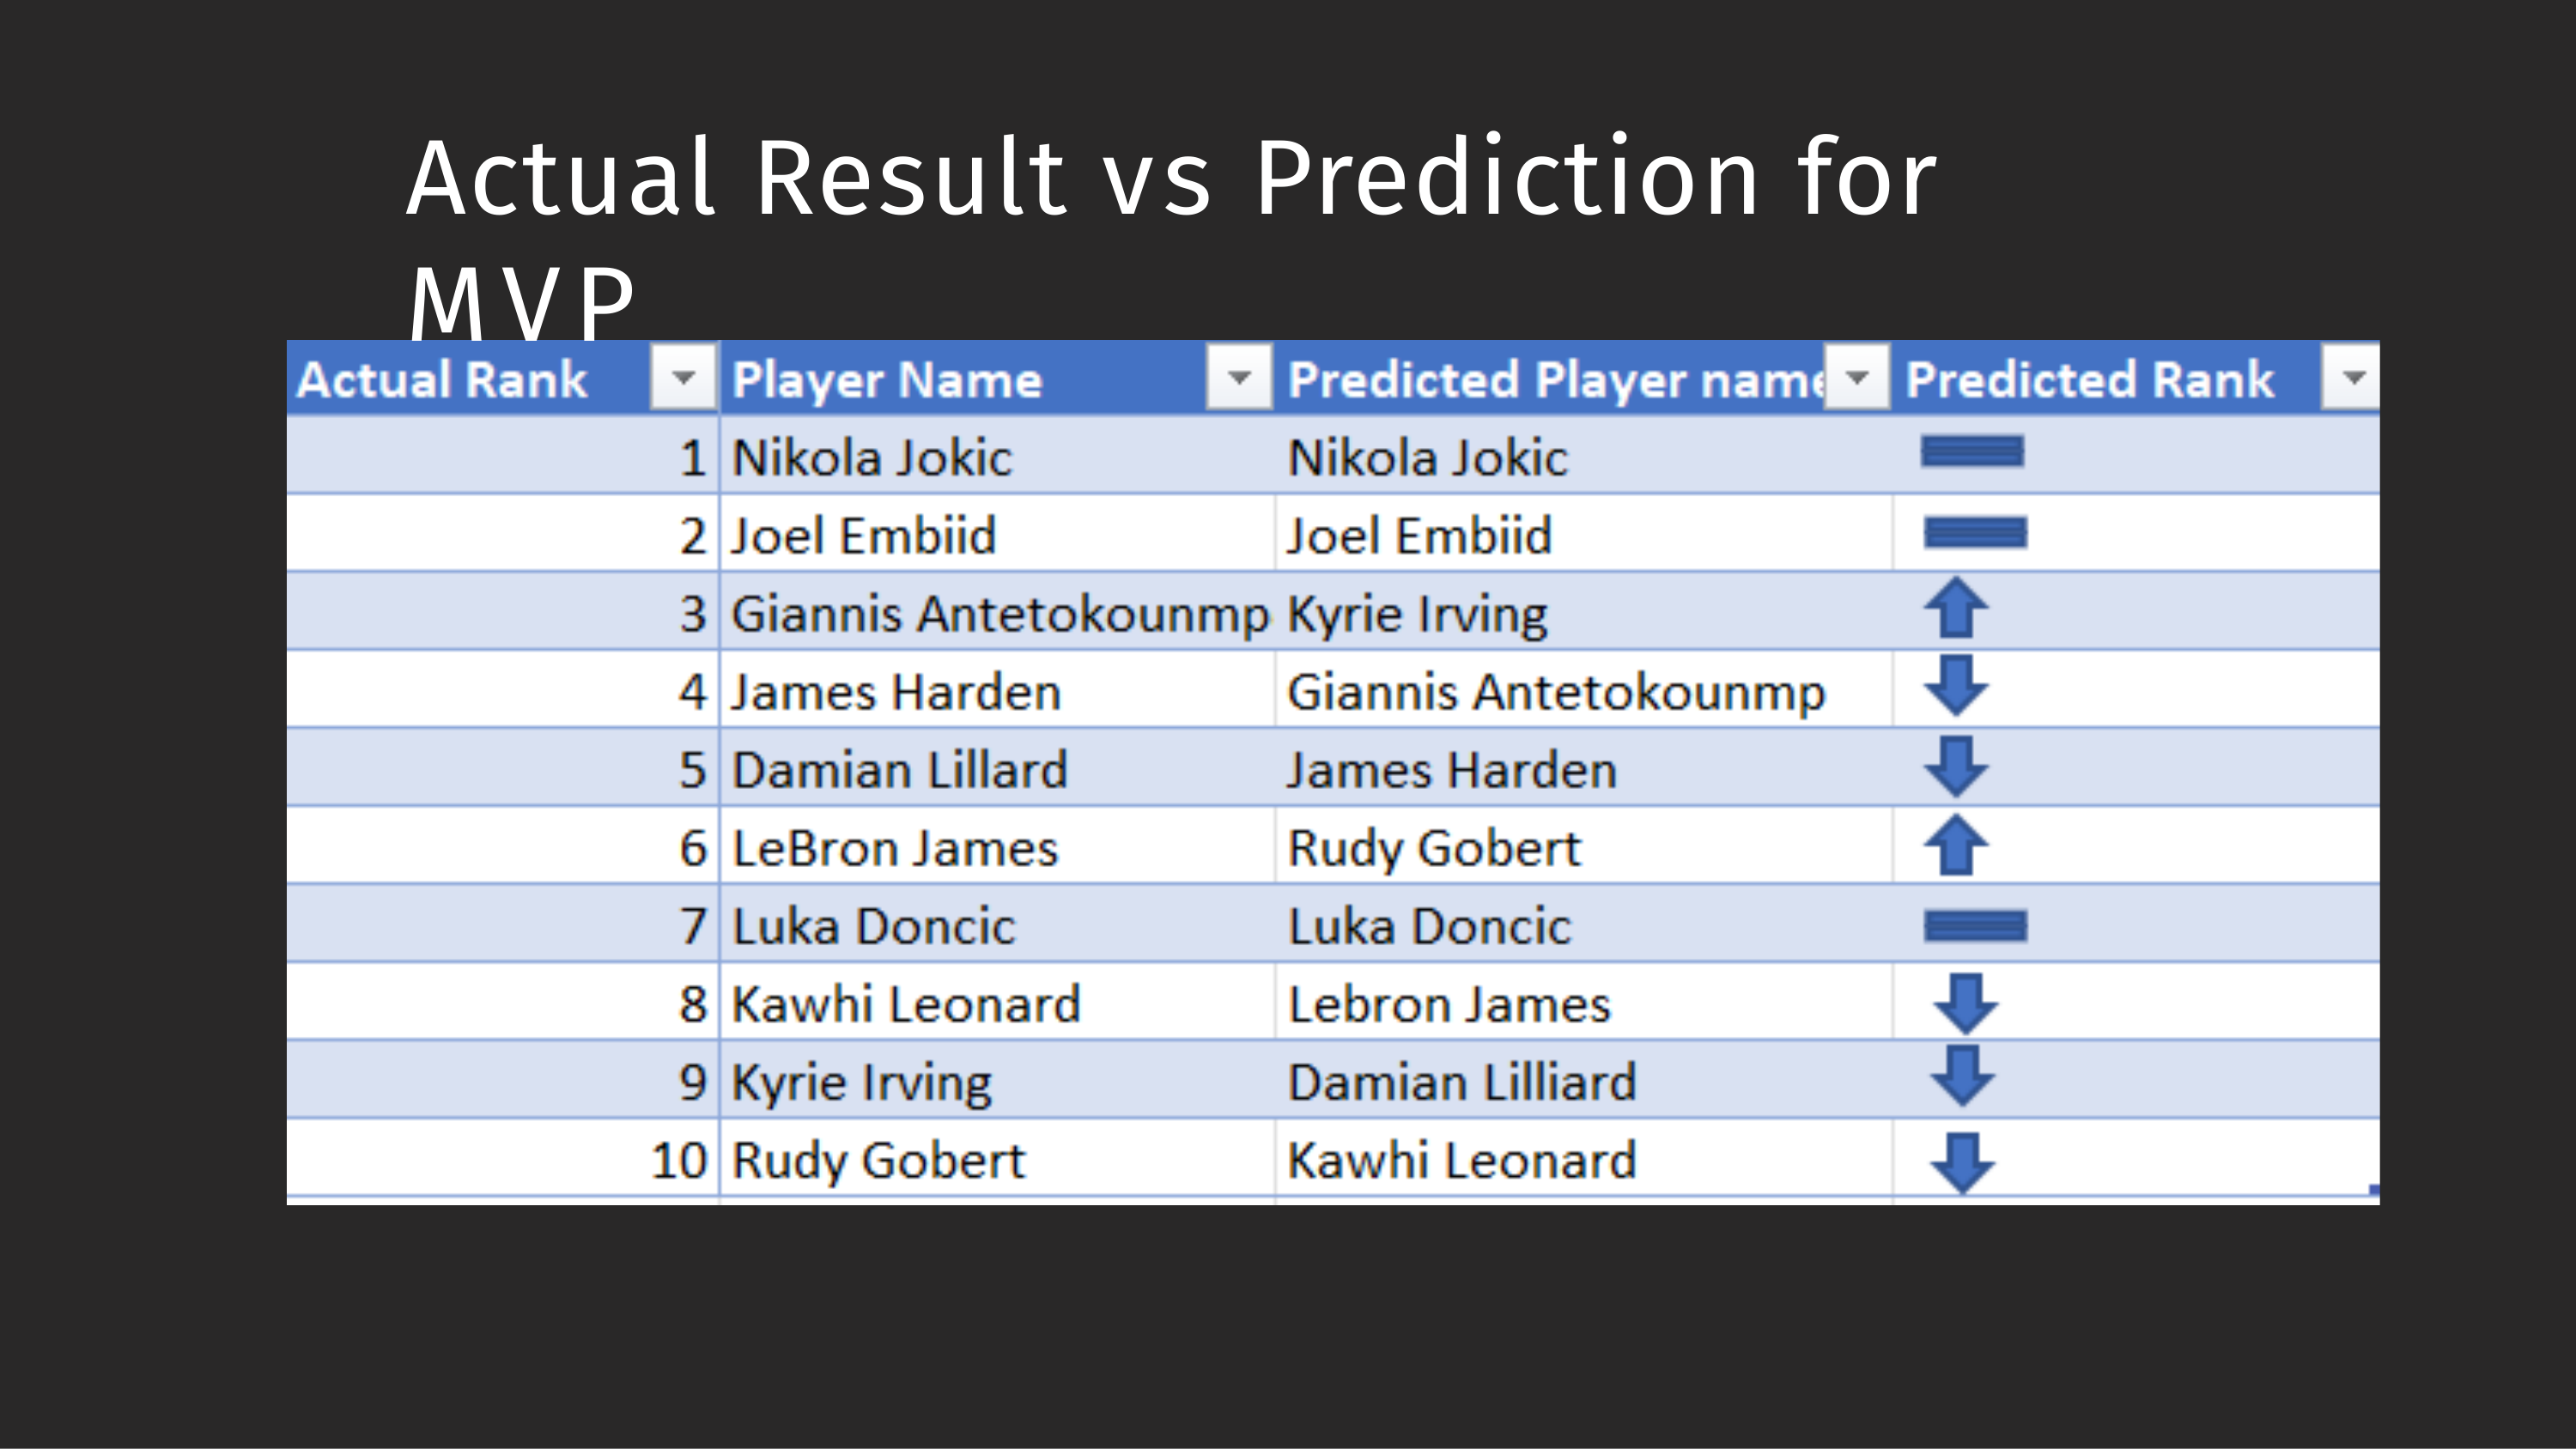

# Actual Result vs Prediction for MVP